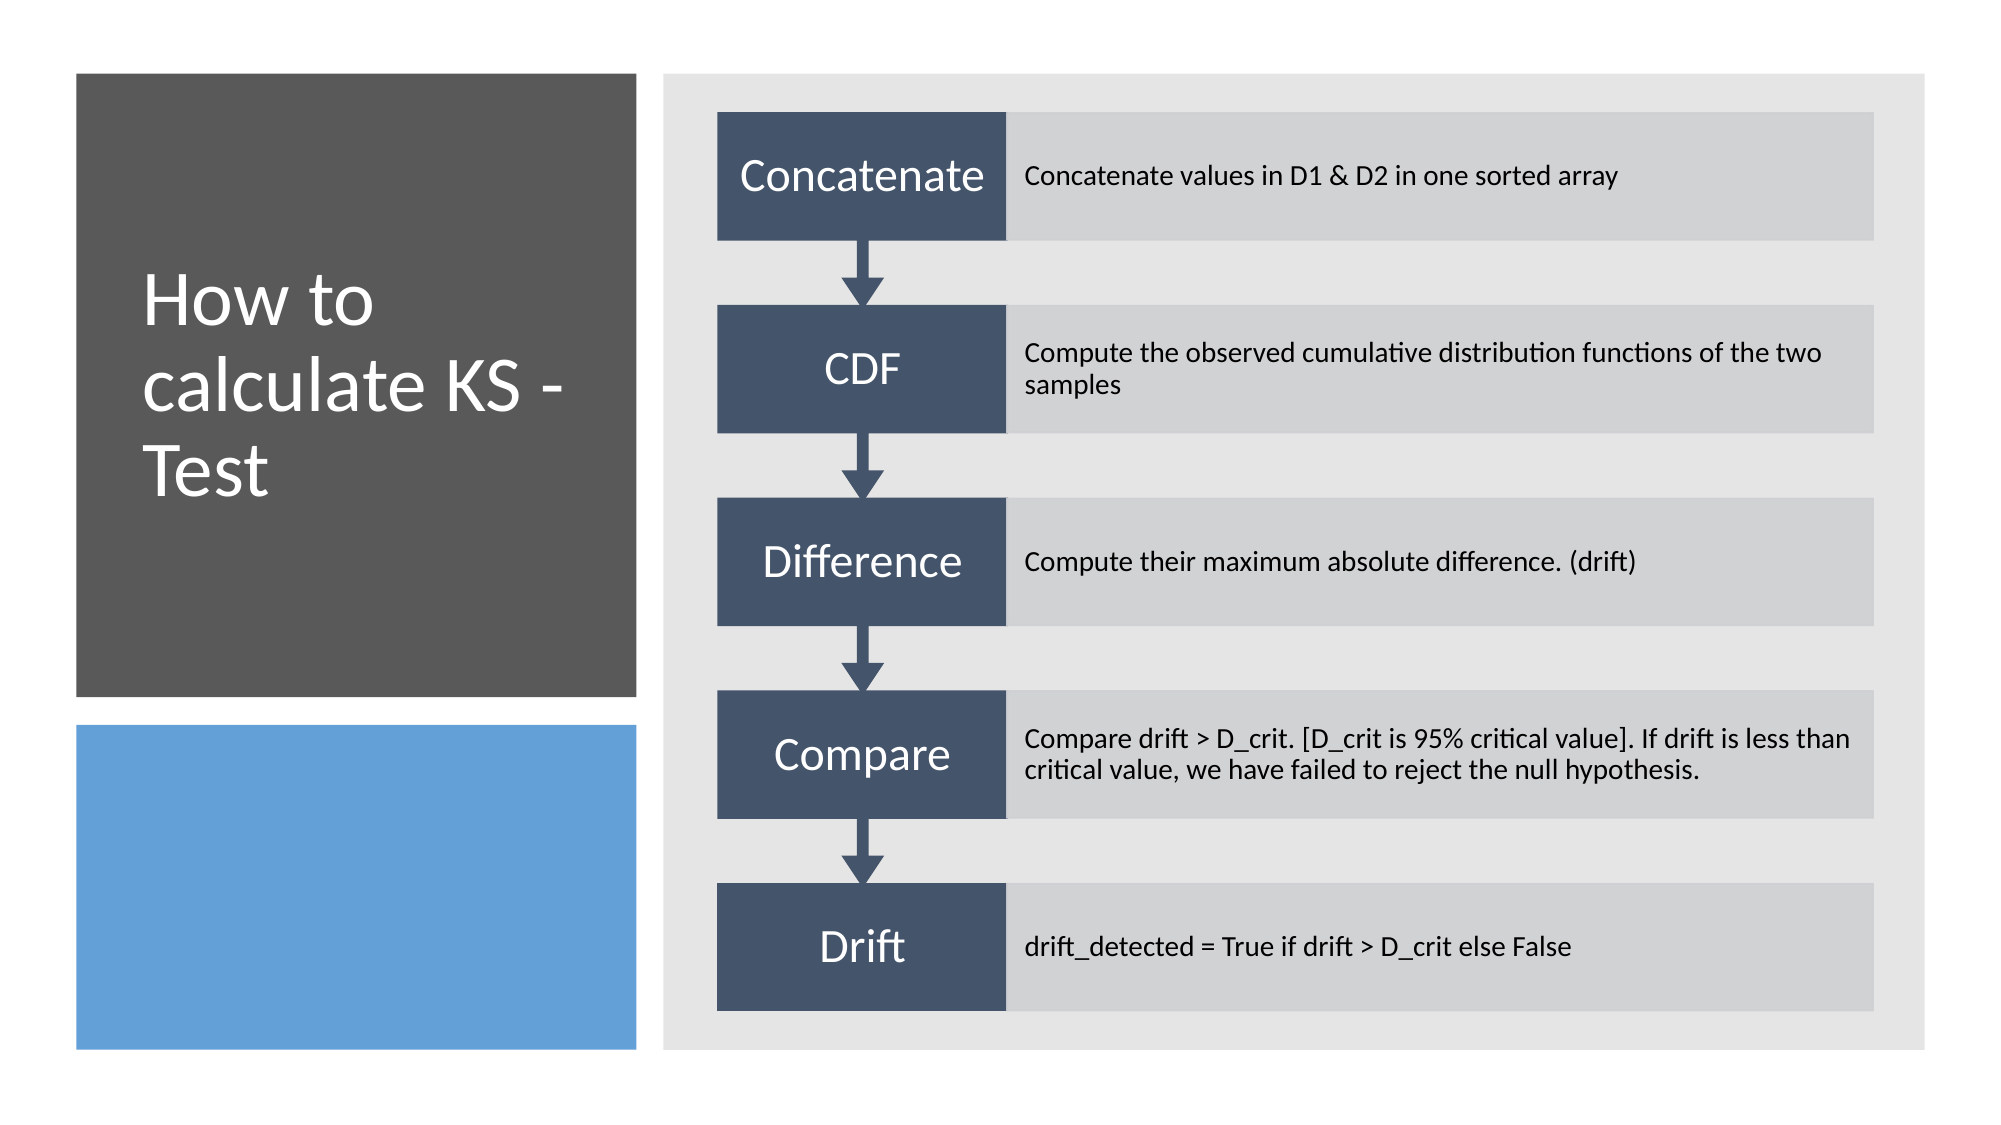

Drift
drift_detected = True if drift > D_crit else False
Compare
Compare drift > D_crit. [D_crit is 95% critical value]. If drift is less than critical value, we have failed to reject the null hypothesis.
Difference
Compute their maximum absolute difference. (drift)
CDF
Compute the observed cumulative distribution functions of the two samples
Concatenate
Concatenate values in D1 & D2 in one sorted array
# How to calculate KS - Test